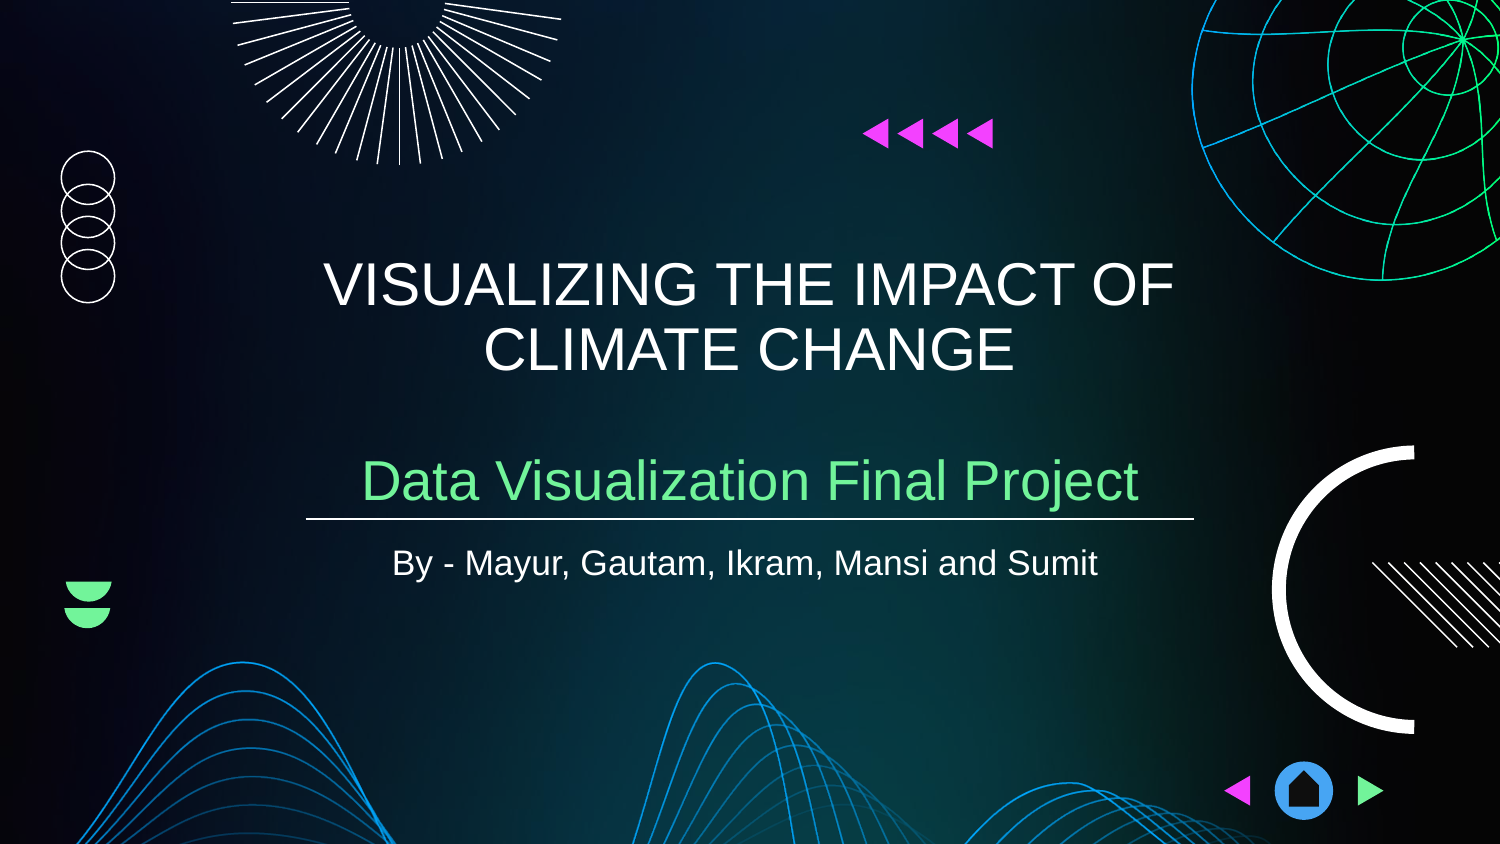

# VISUALIZING THE IMPACT OF CLIMATE CHANGE

Data Visualization Final Project
By - Mayur, Gautam, Ikram, Mansi and Sumit